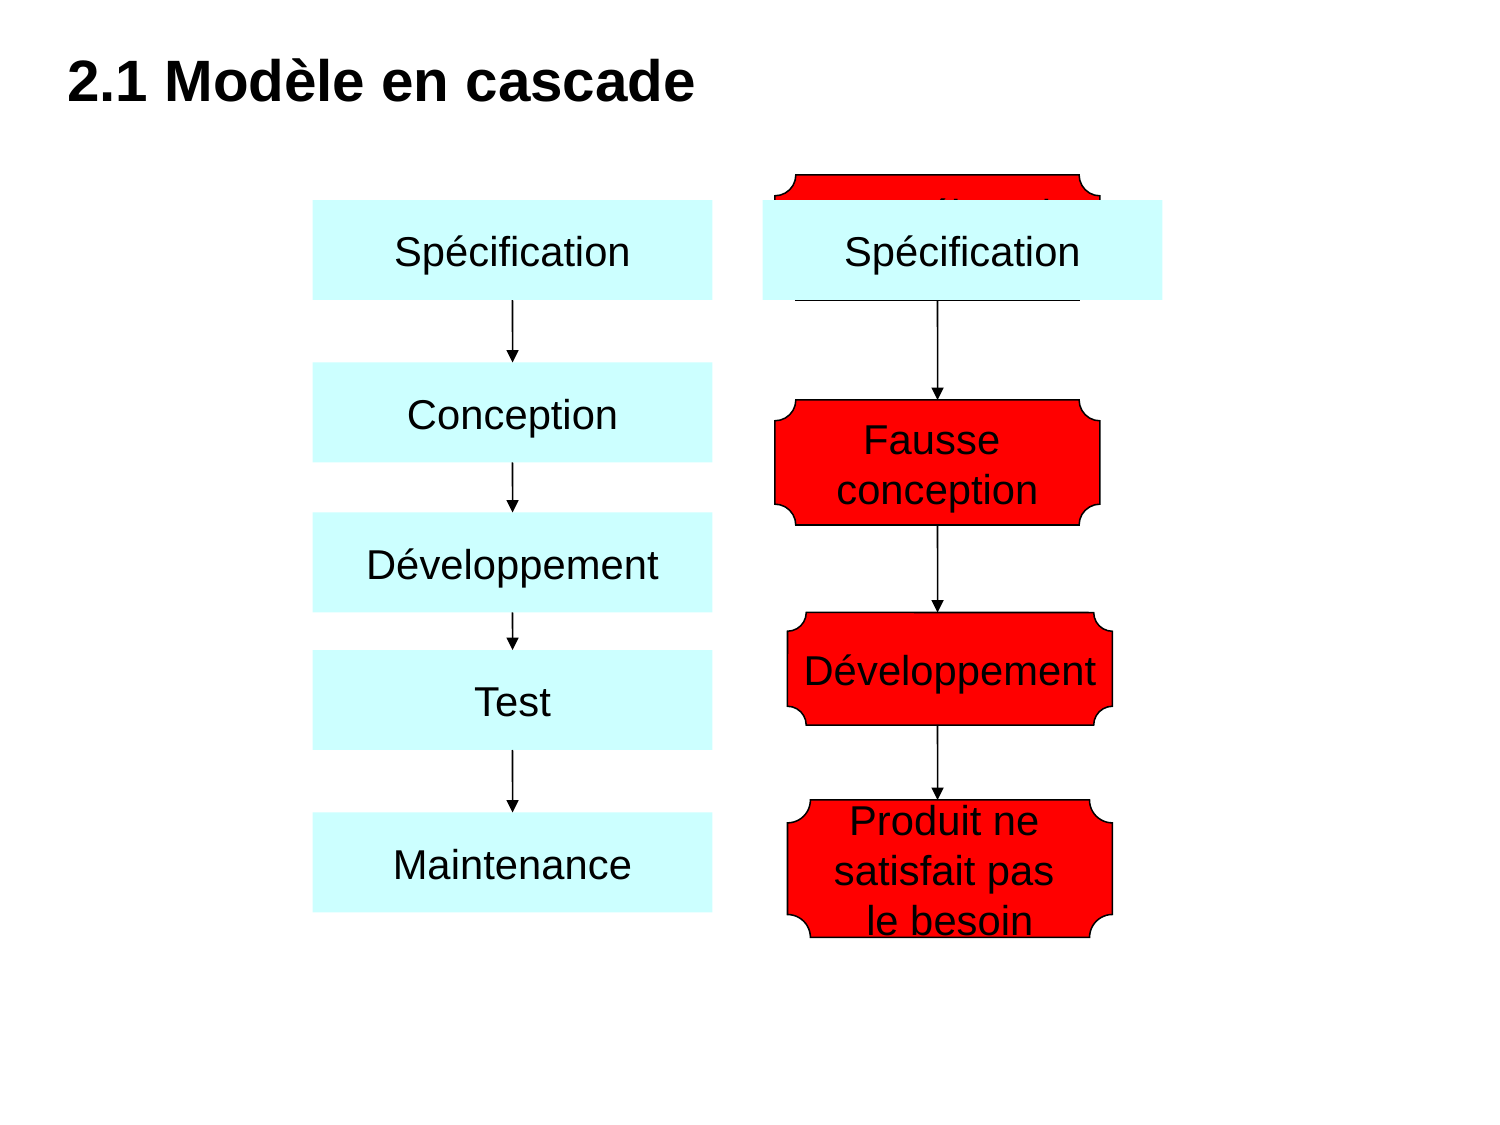

# 2.1 Modèle en cascade
Incompréhension
 des besoins
Spécification
Spécification

Conception
Fausse
conception

Développement

Développement
Test

Produit ne
satisfait pas
le besoin
Maintenance